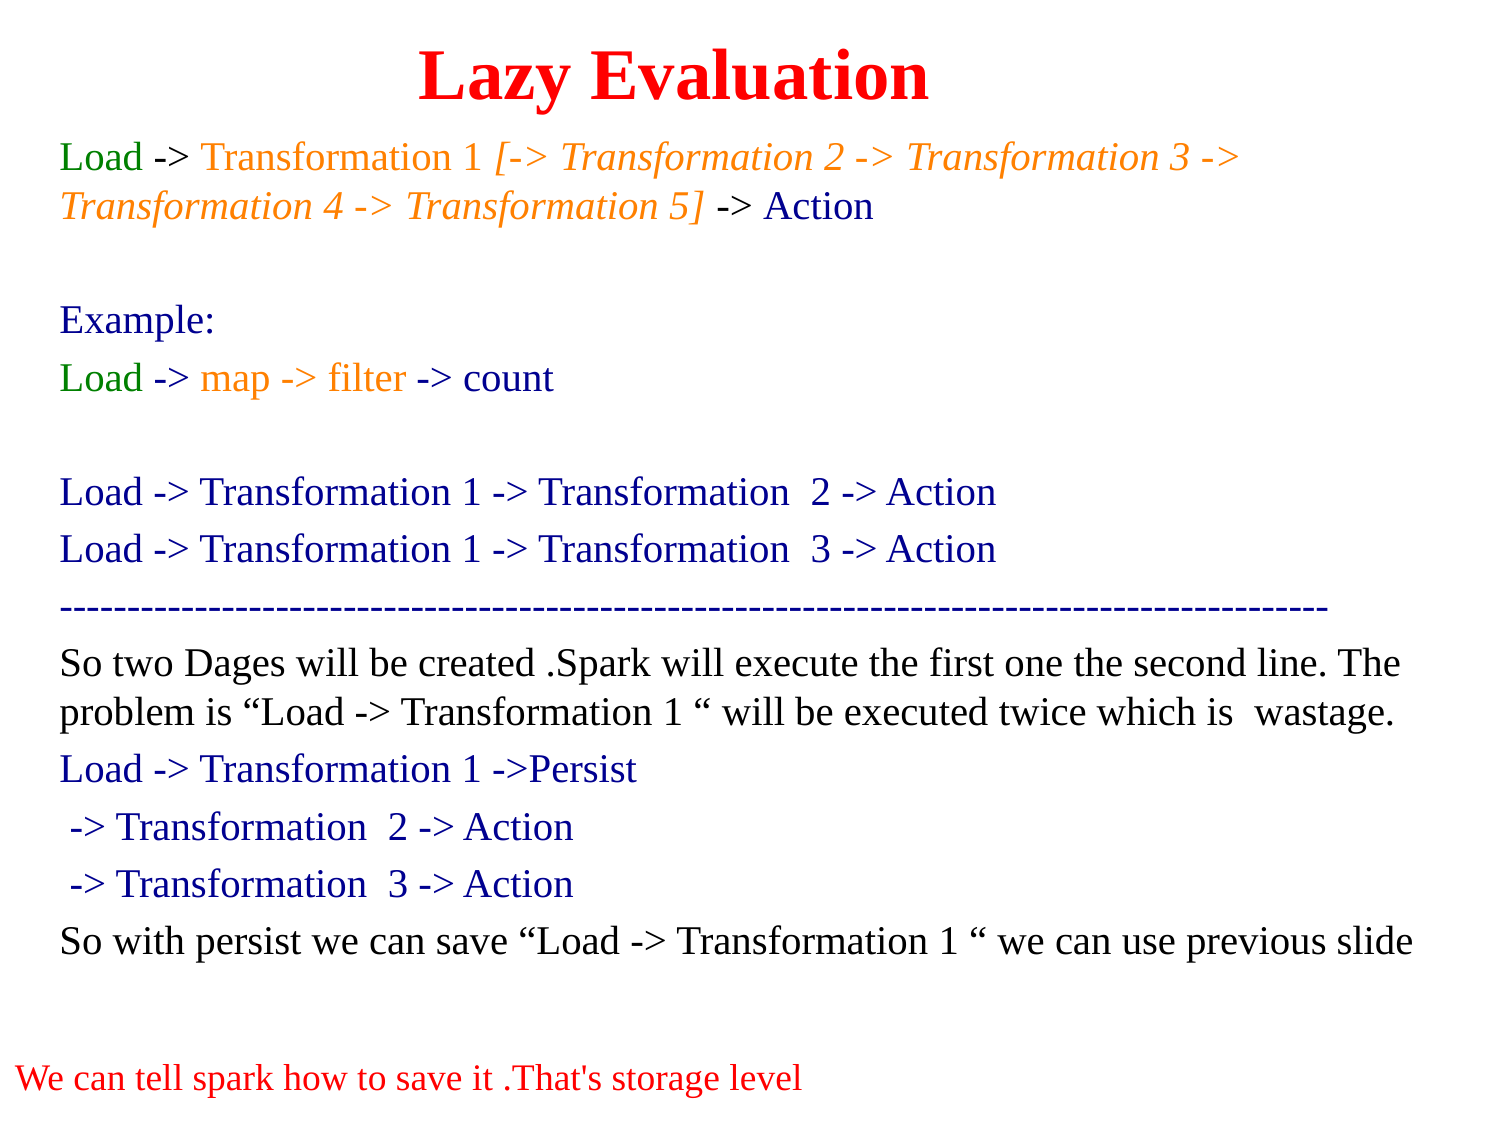

# Lazy Evaluation
Load -> Transformation 1 [-> Transformation 2 -> Transformation 3 -> Transformation 4 -> Transformation 5] -> Action

Example:
Load -> map -> filter -> count

Load -> Transformation 1 -> Transformation  2 -> Action
Load -> Transformation 1 -> Transformation  3 -> Action
----------------------------------------------------------------------------------------------
So two Dages will be created .Spark will execute the first one the second line. The problem is “Load -> Transformation 1 “ will be executed twice which is  wastage.
Load -> Transformation 1 ->Persist
						 -> Transformation  2 -> Action
						 -> Transformation  3 -> Action
So with persist we can save “Load -> Transformation 1 “ we can use previous slide
We can tell spark how to save it .That's storage level